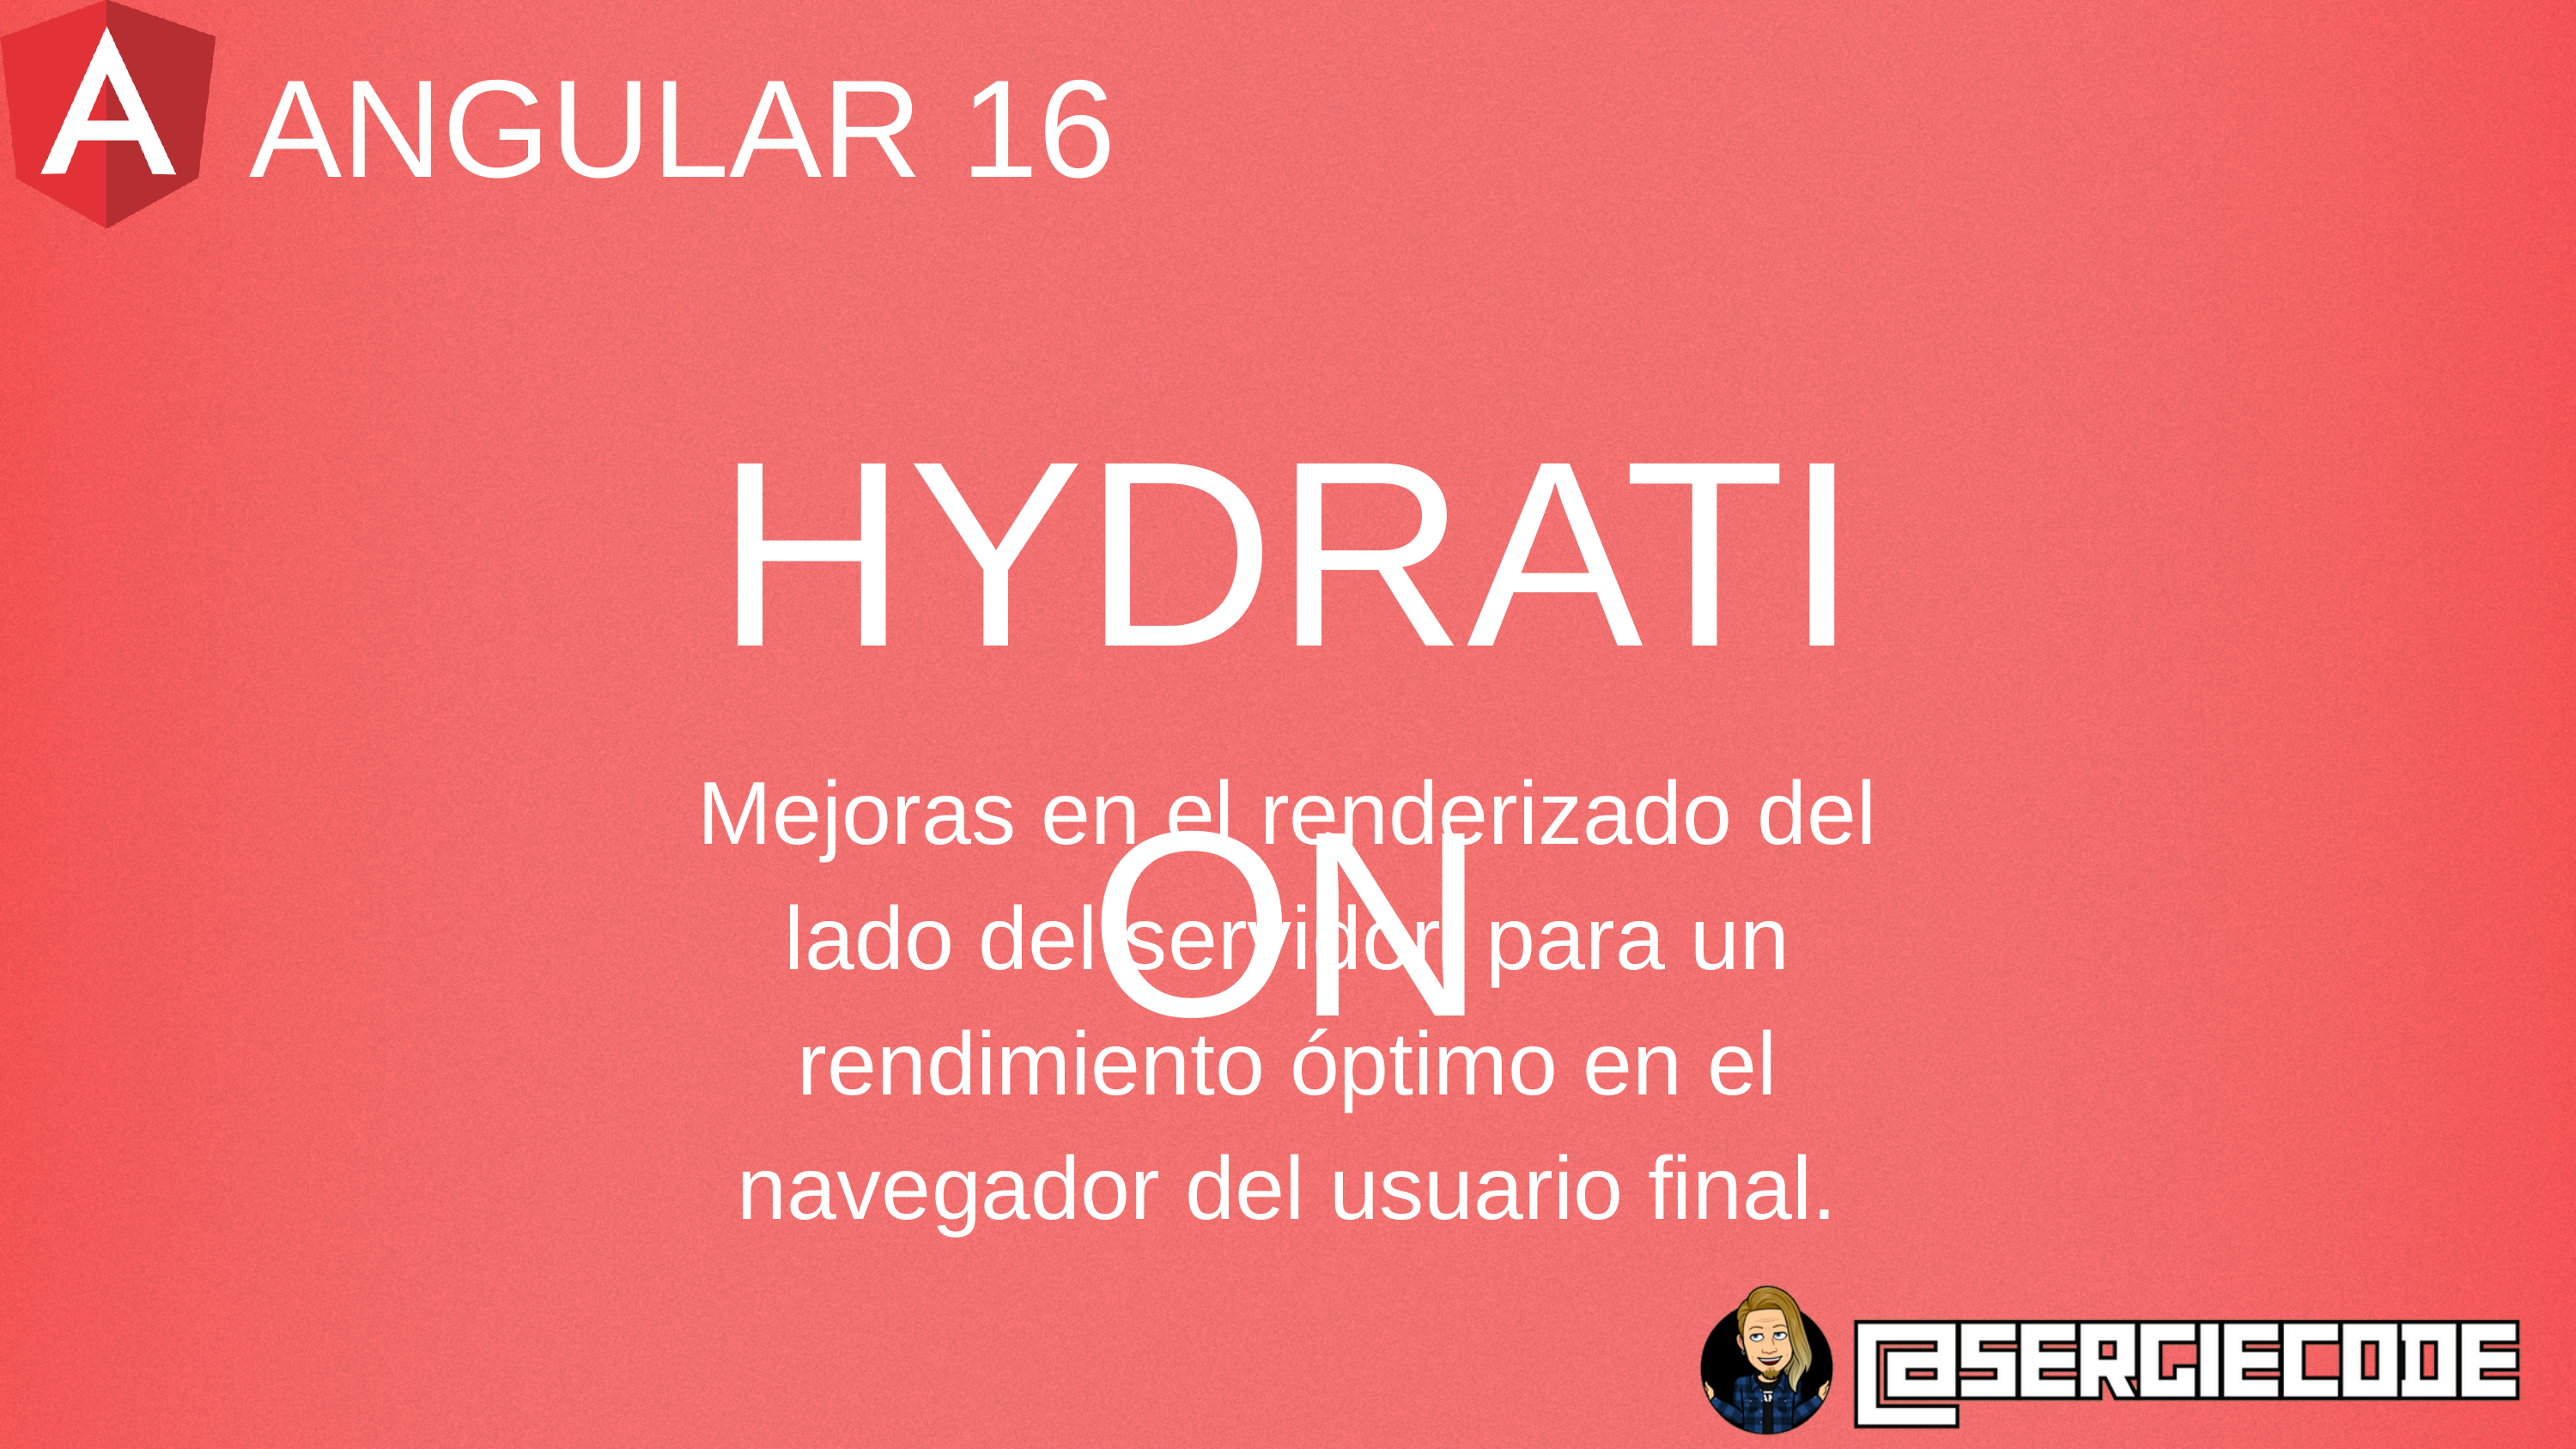

ANGULAR 16
HYDRATION
Mejoras en el renderizado del lado del servidor, para un rendimiento óptimo en el navegador del usuario final.